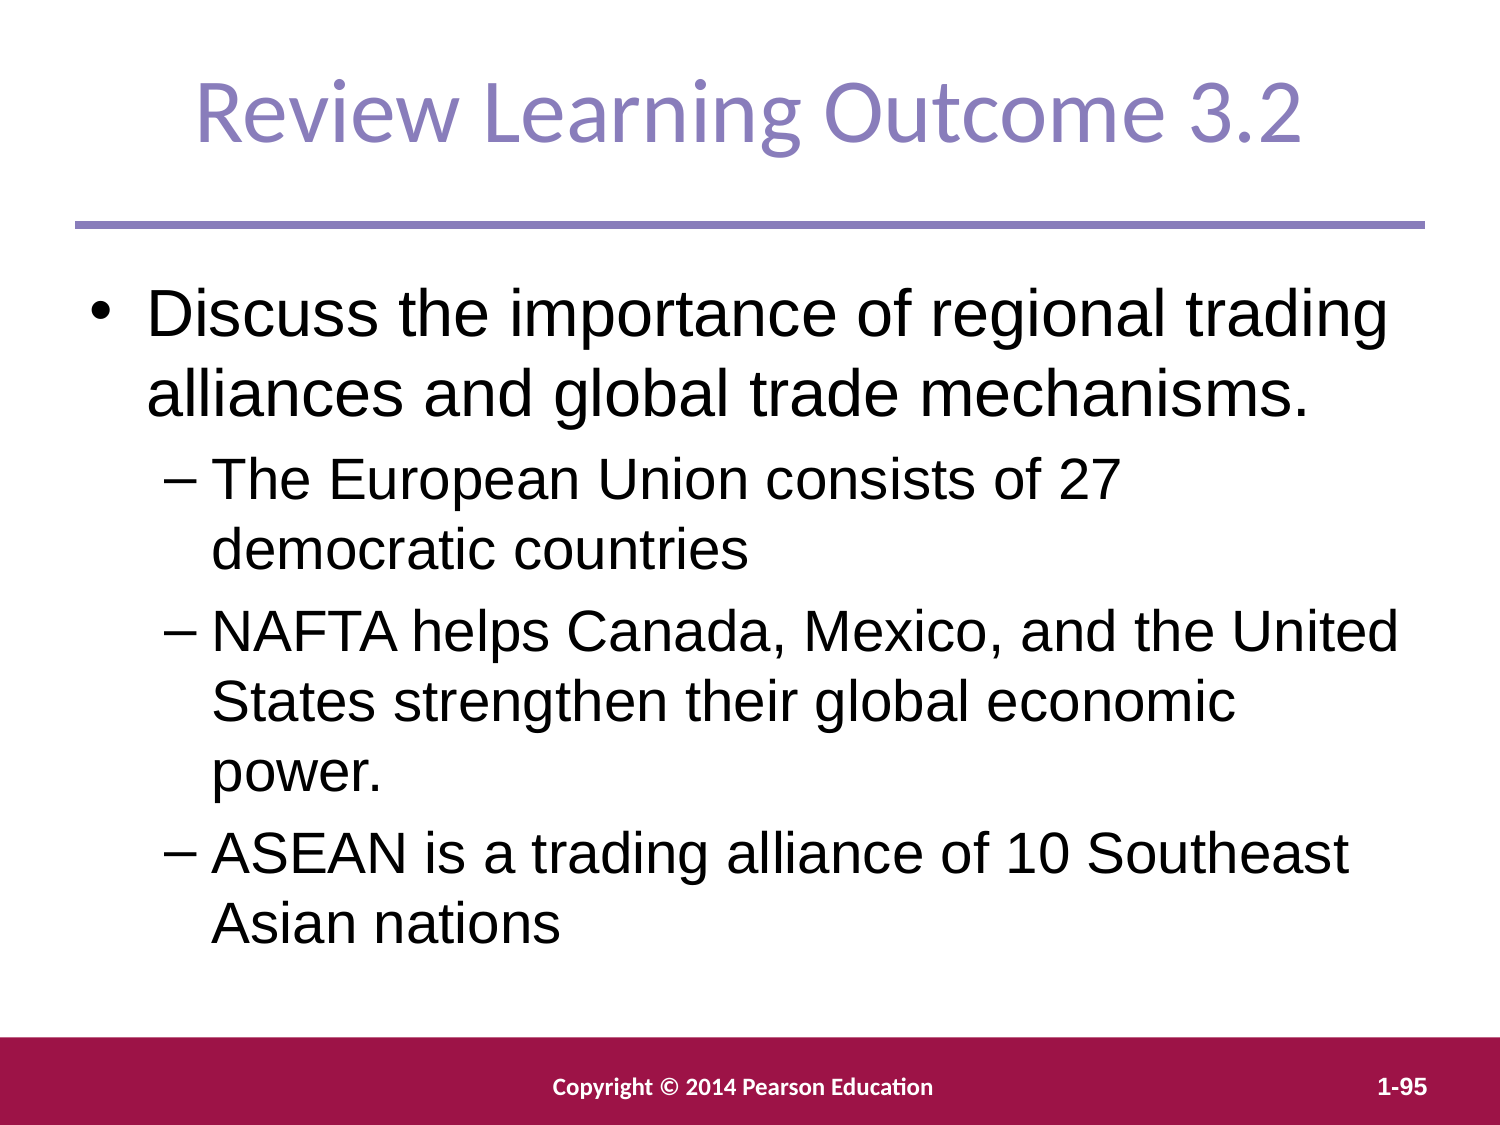

Review Learning Outcome 3.2
Discuss the importance of regional trading alliances and global trade mechanisms.
The European Union consists of 27 democratic countries
NAFTA helps Canada, Mexico, and the United States strengthen their global economic power.
ASEAN is a trading alliance of 10 Southeast Asian nations